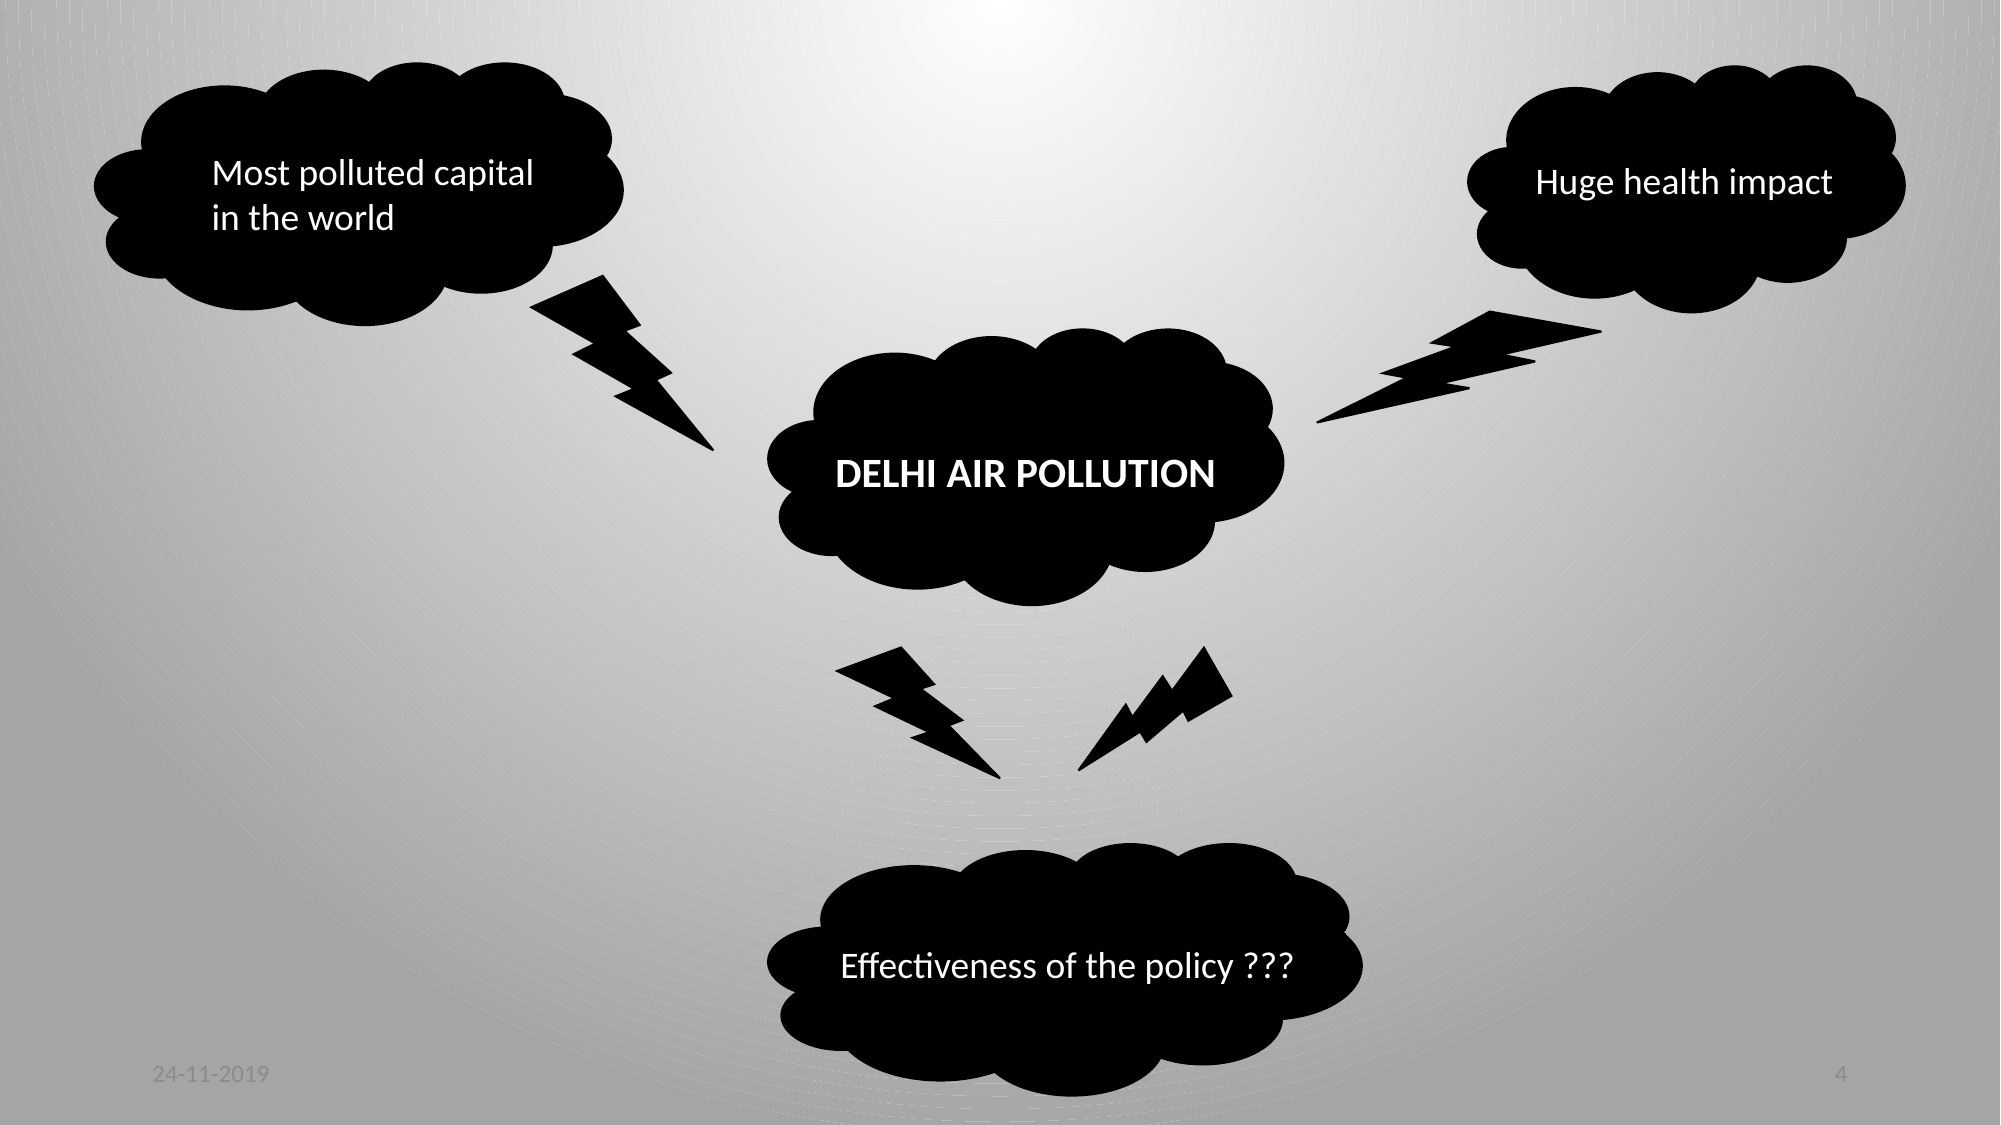

Most polluted capital in the world
Huge health impact

DELHI AIR POLLUTION

Effectiveness of the policy ???
24-11-2019
4